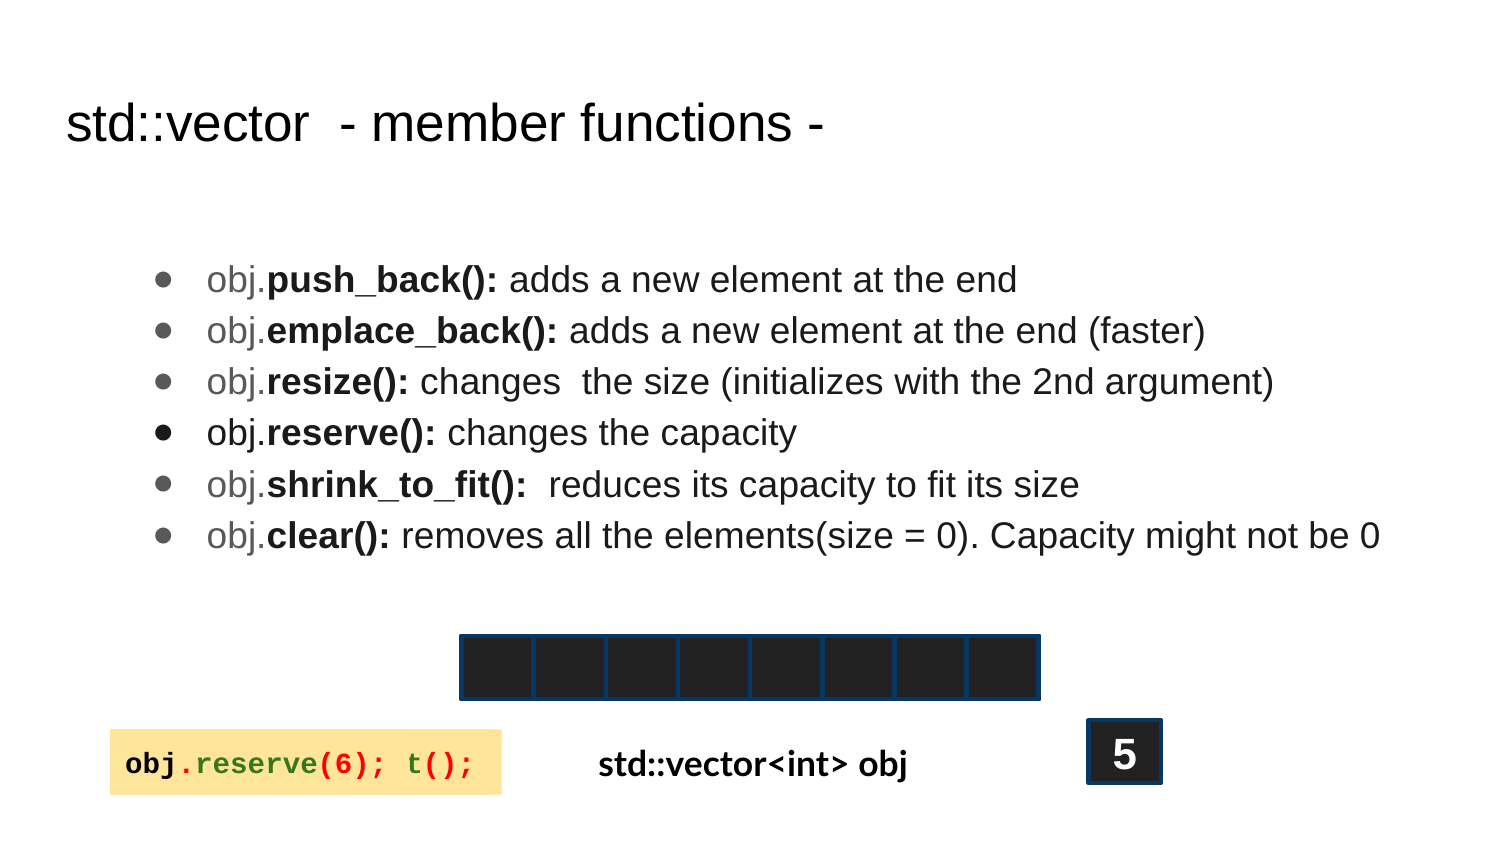

# std::vector	- member functions -
obj.push_back(): adds a new element at the end
obj.emplace_back(): adds a new element at the end (faster)
obj.resize(): changes  the size (initializes with the 2nd argument)
obj.reserve(): changes the capacity
obj.shrink_to_fit():  reduces its capacity to fit its size
obj.clear(): removes all the elements(size = 0). Capacity might not be 0
3

1
4
1

5

5
100
100
5

5
std::vector<int> obj
obj.push_back(5);
obj.emplace_back(5);
obj.resize(6, 100);
obj.shrink_to_fit();
obj.clear();
obj.reserve(6);